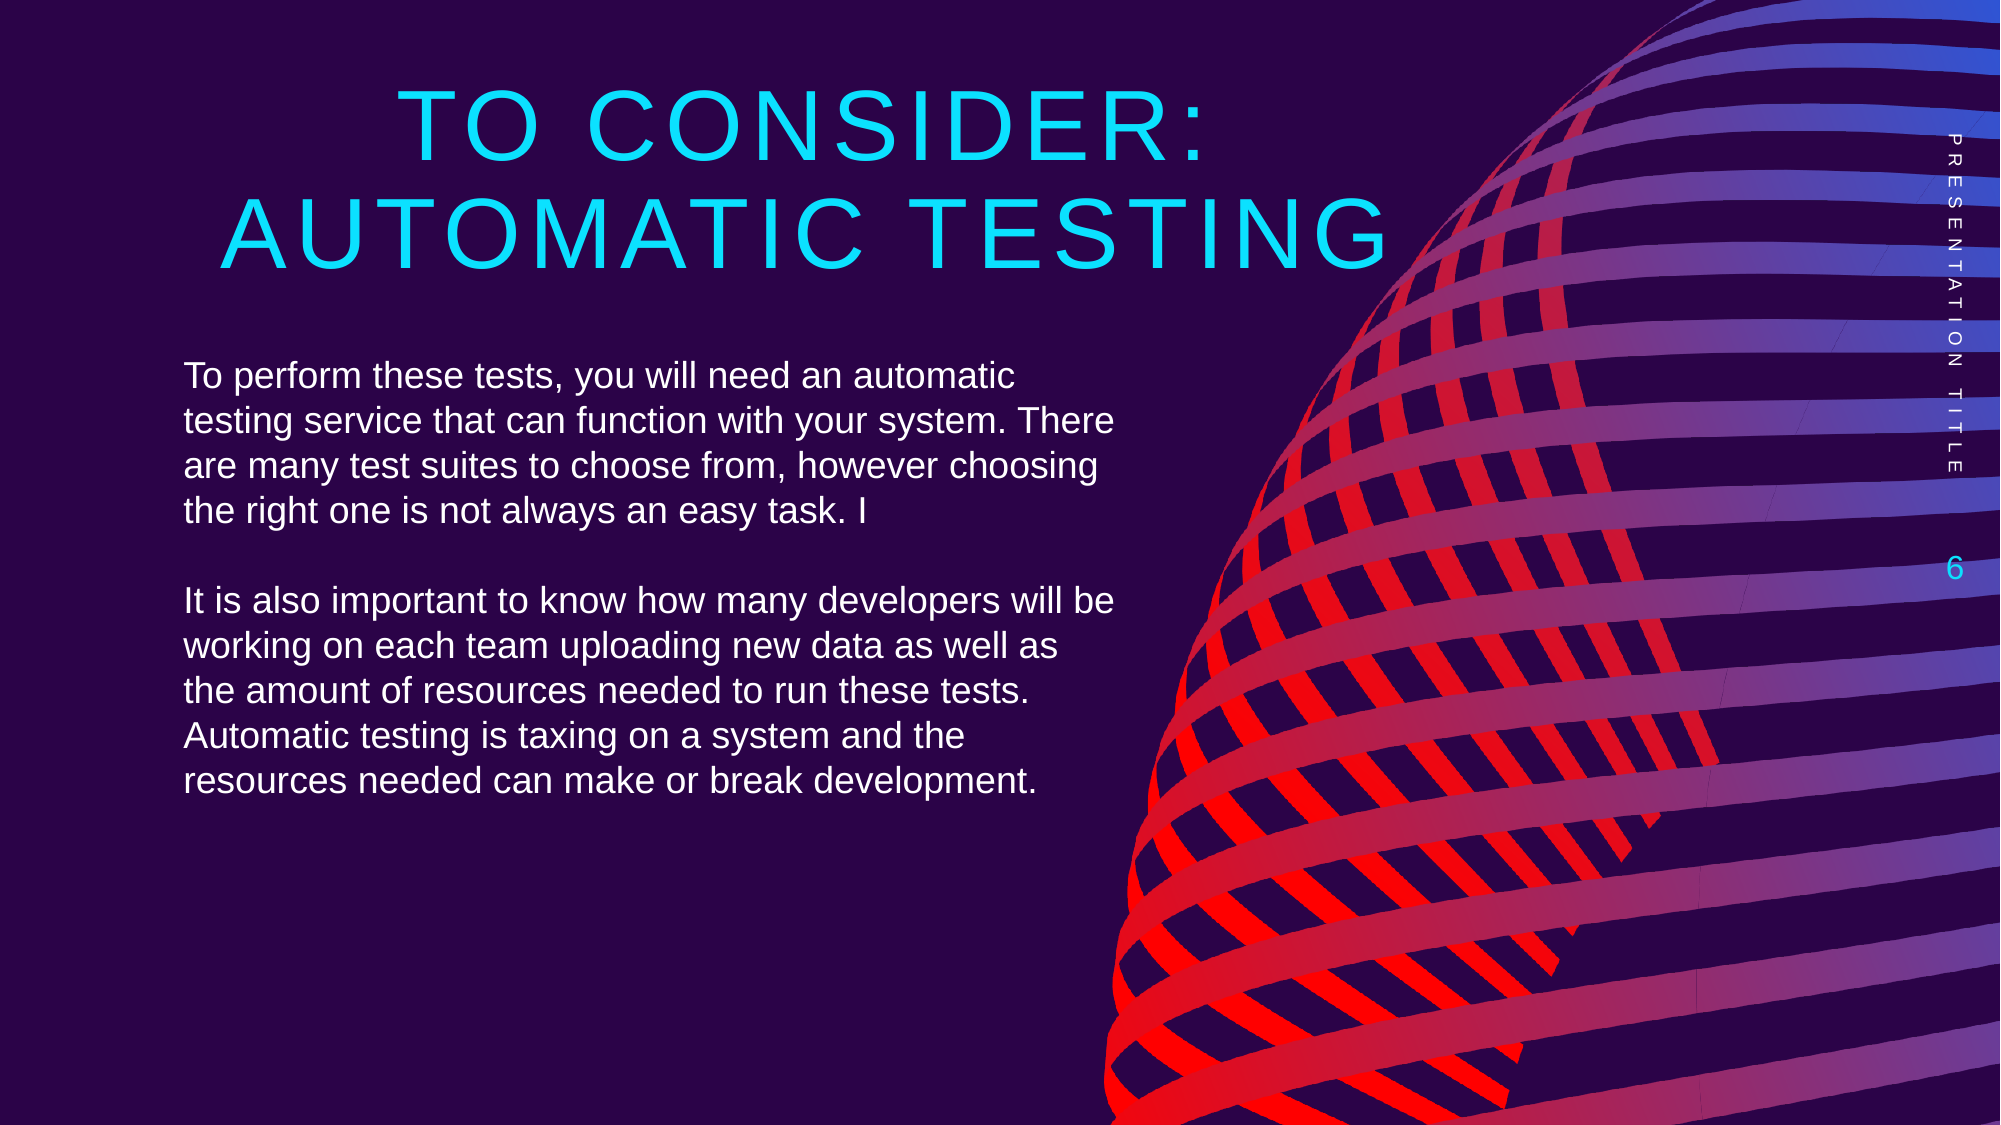

# To consider: automatic testing
PRESENTATION TITLE
To perform these tests, you will need an automatic testing service that can function with your system. There are many test suites to choose from, however choosing the right one is not always an easy task. I

It is also important to know how many developers will be working on each team uploading new data as well as the amount of resources needed to run these tests. Automatic testing is taxing on a system and the resources needed can make or break development.
6